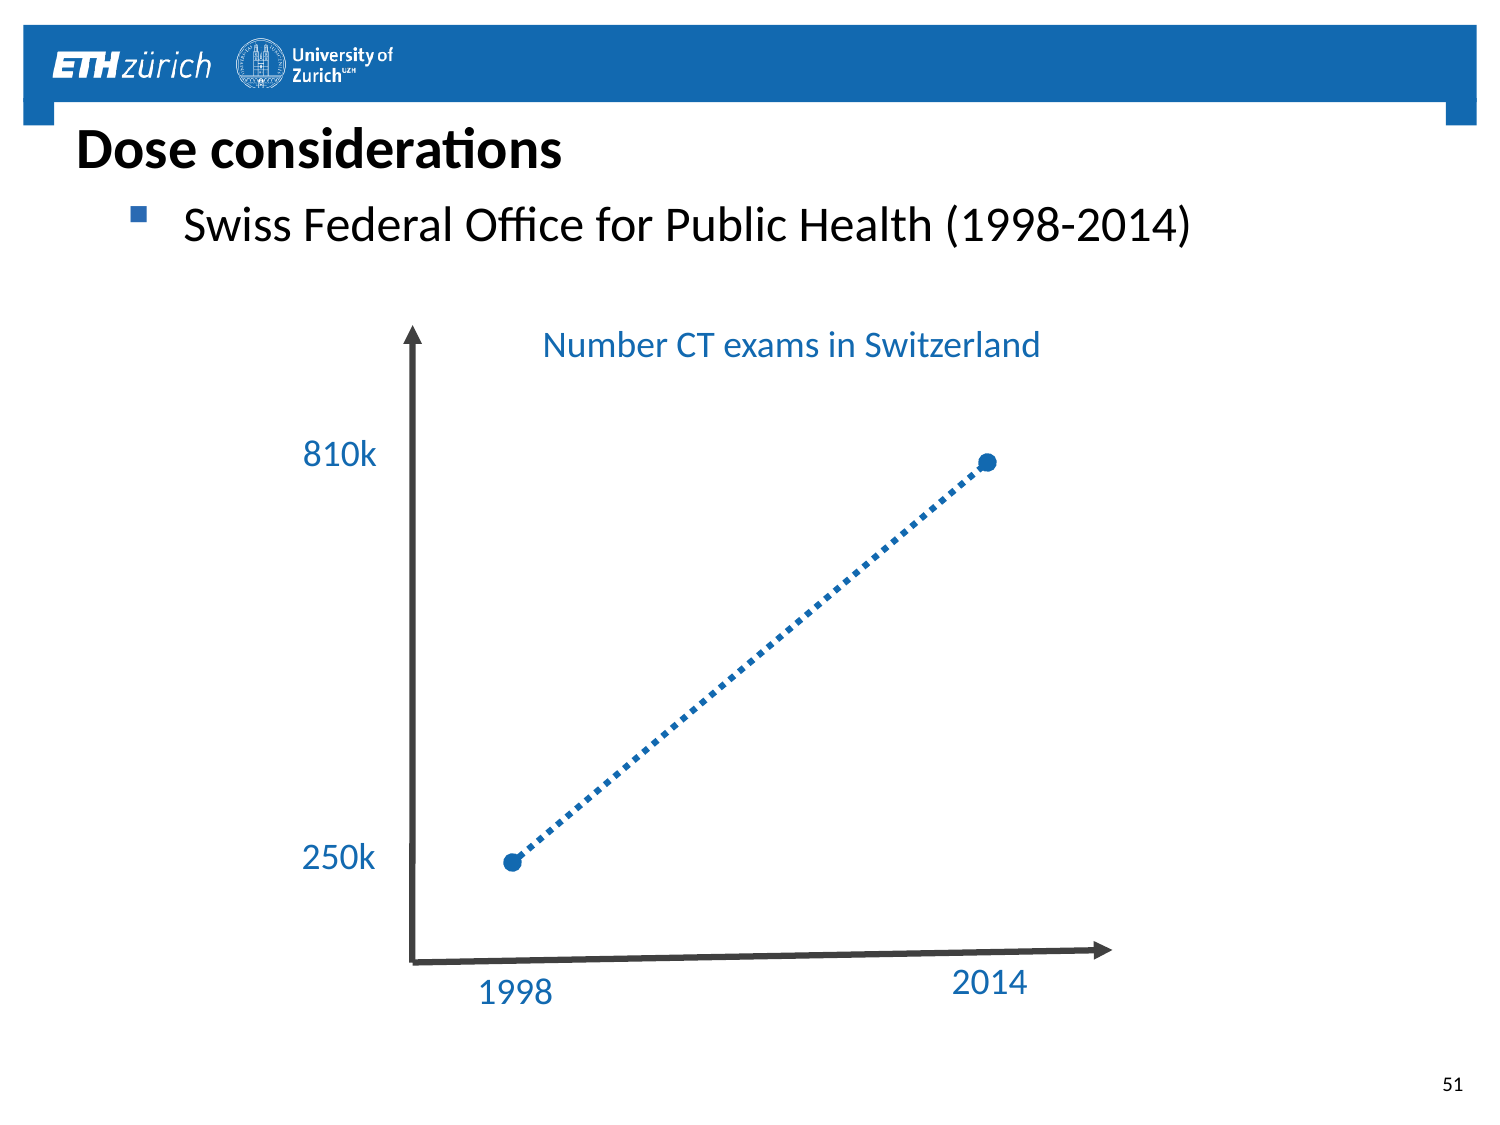

# Dose considerations
Swiss Federal Office for Public Health (1998-2014)
Number CT exams in Switzerland
810k

250k
2014
1998
51